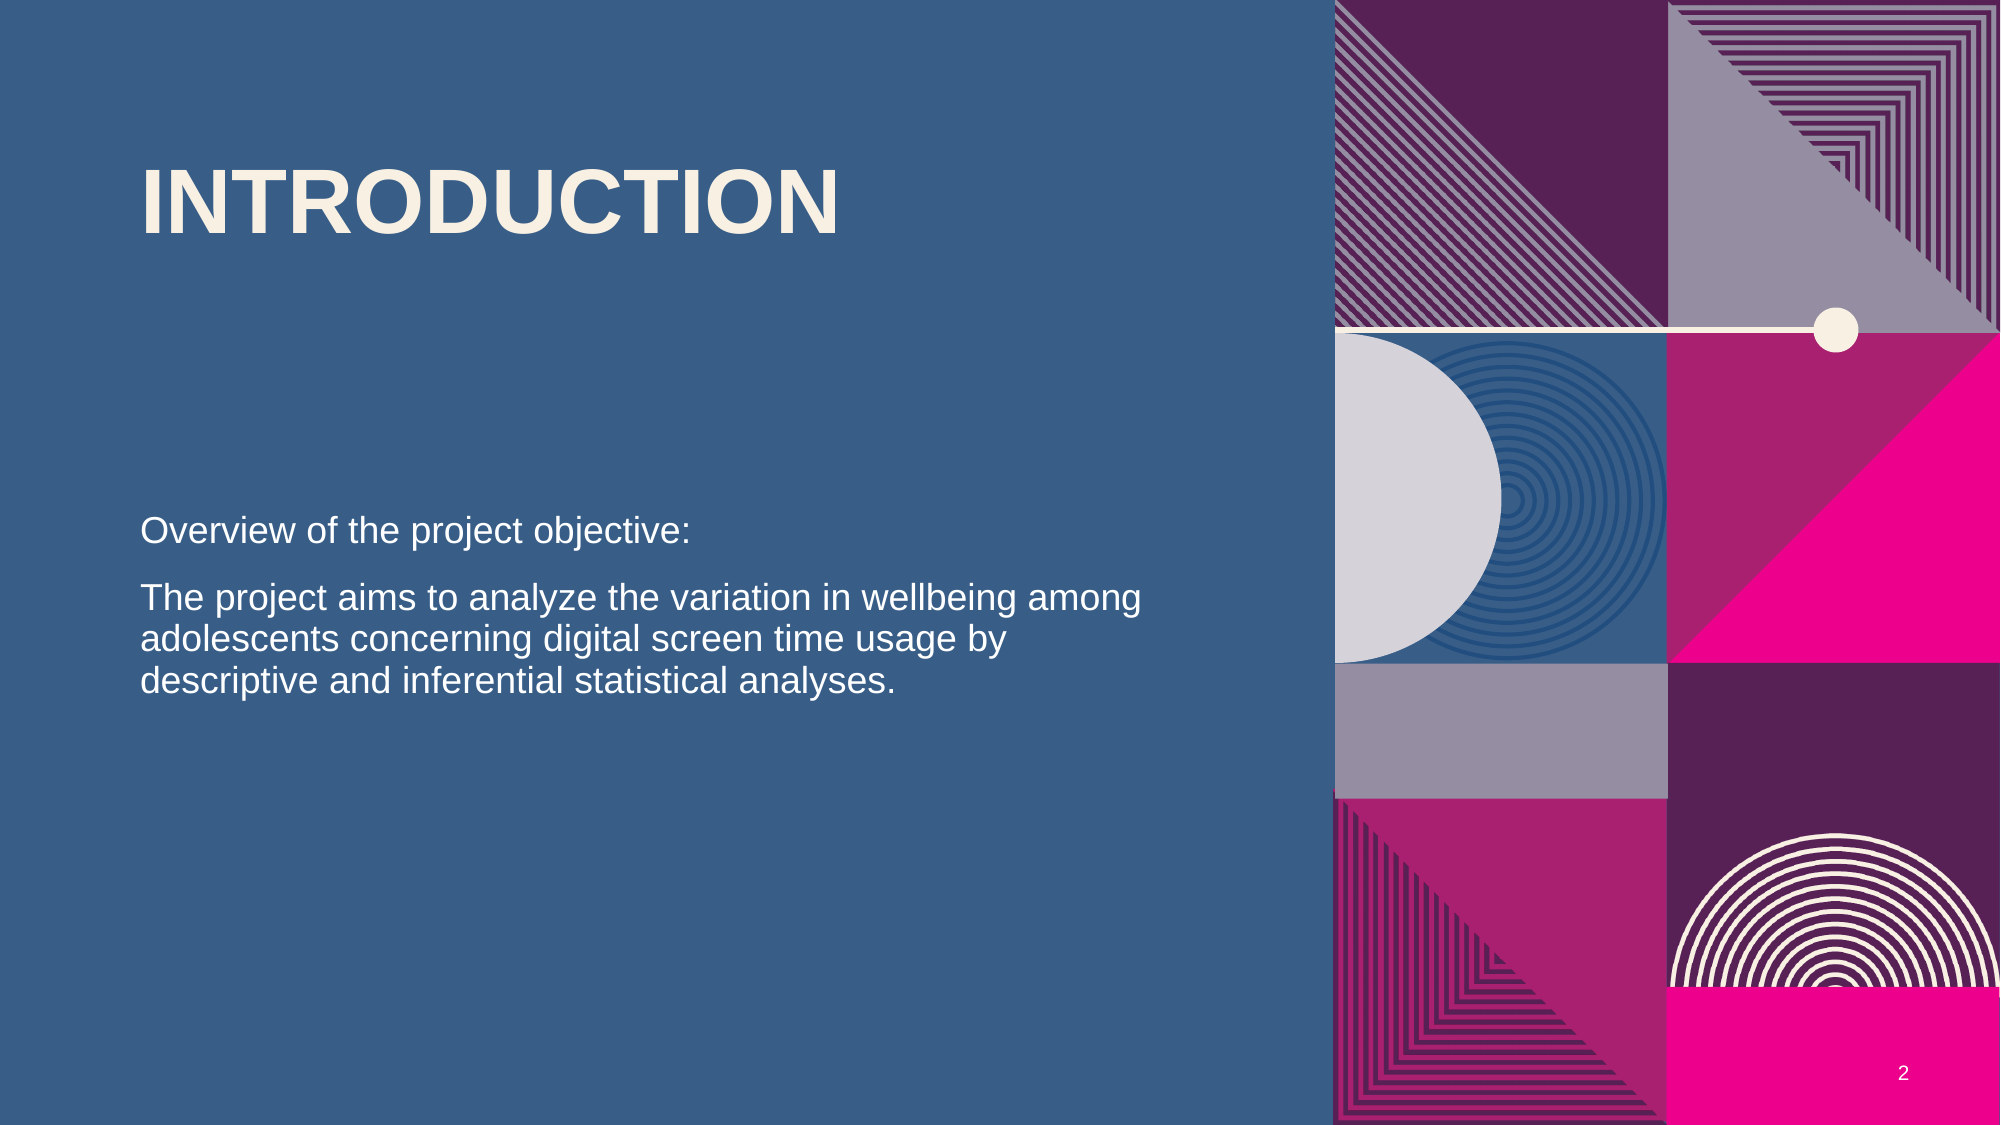

# Introduction
Overview of the project objective:
The project aims to analyze the variation in wellbeing among adolescents concerning digital screen time usage by descriptive and inferential statistical analyses.
2